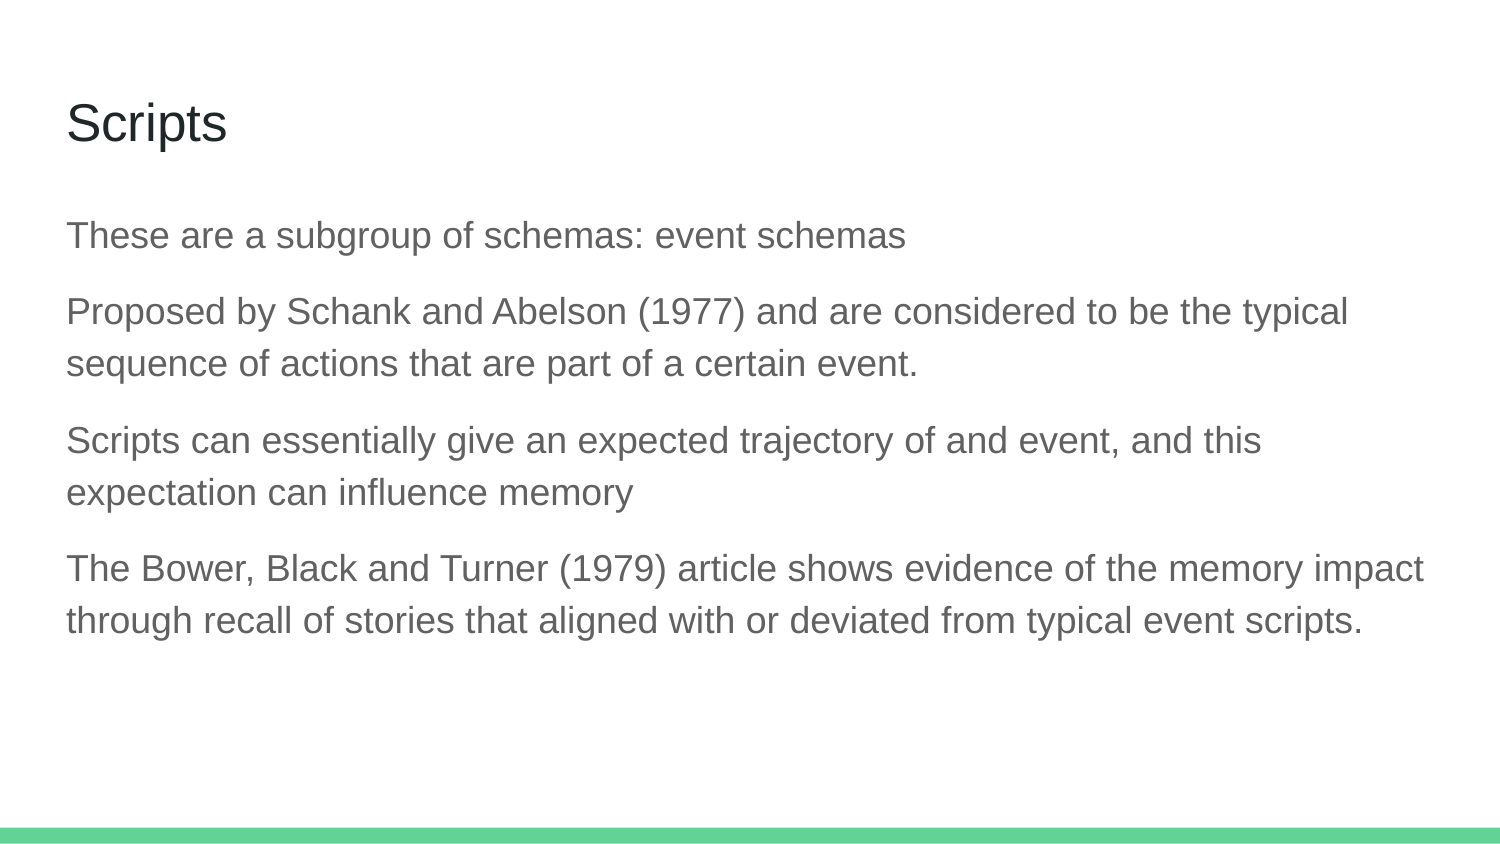

# Scripts
These are a subgroup of schemas: event schemas
Proposed by Schank and Abelson (1977) and are considered to be the typical sequence of actions that are part of a certain event.
Scripts can essentially give an expected trajectory of and event, and this expectation can influence memory
The Bower, Black and Turner (1979) article shows evidence of the memory impact through recall of stories that aligned with or deviated from typical event scripts.